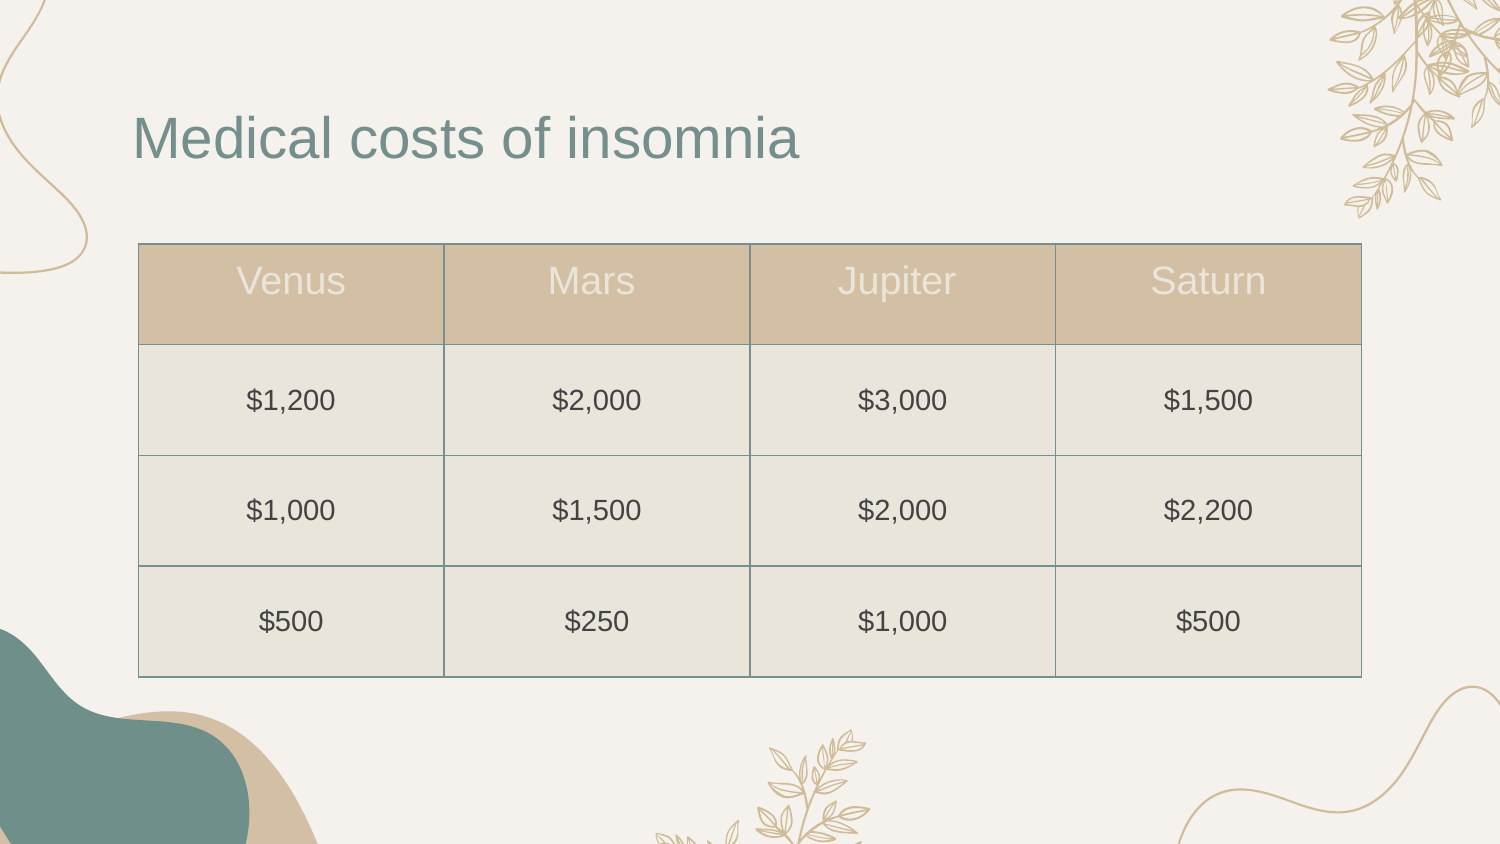

# Medical costs of insomnia
| Venus | Mars | Jupiter | Saturn |
| --- | --- | --- | --- |
| $1,200 | $2,000 | $3,000 | $1,500 |
| $1,000 | $1,500 | $2,000 | $2,200 |
| $500 | $250 | $1,000 | $500 |